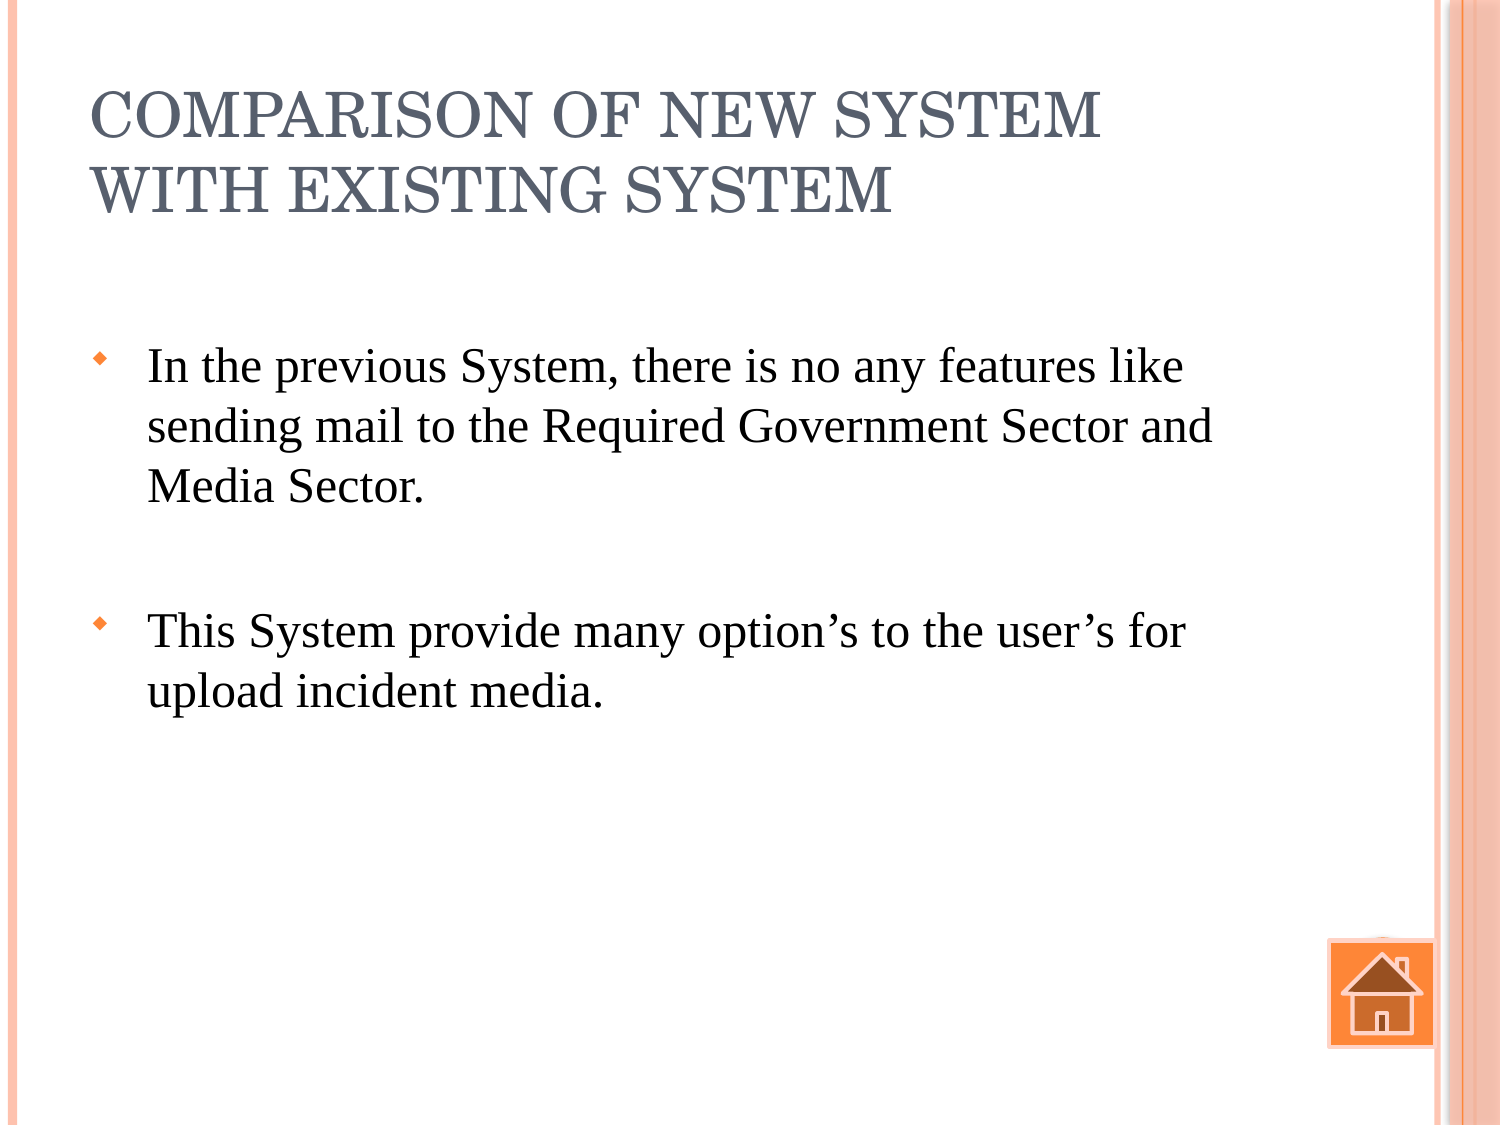

# Comparison of new system with existing system
In the previous System, there is no any features like sending mail to the Required Government Sector and Media Sector.

This System provide many option’s to the user’s for upload incident media.